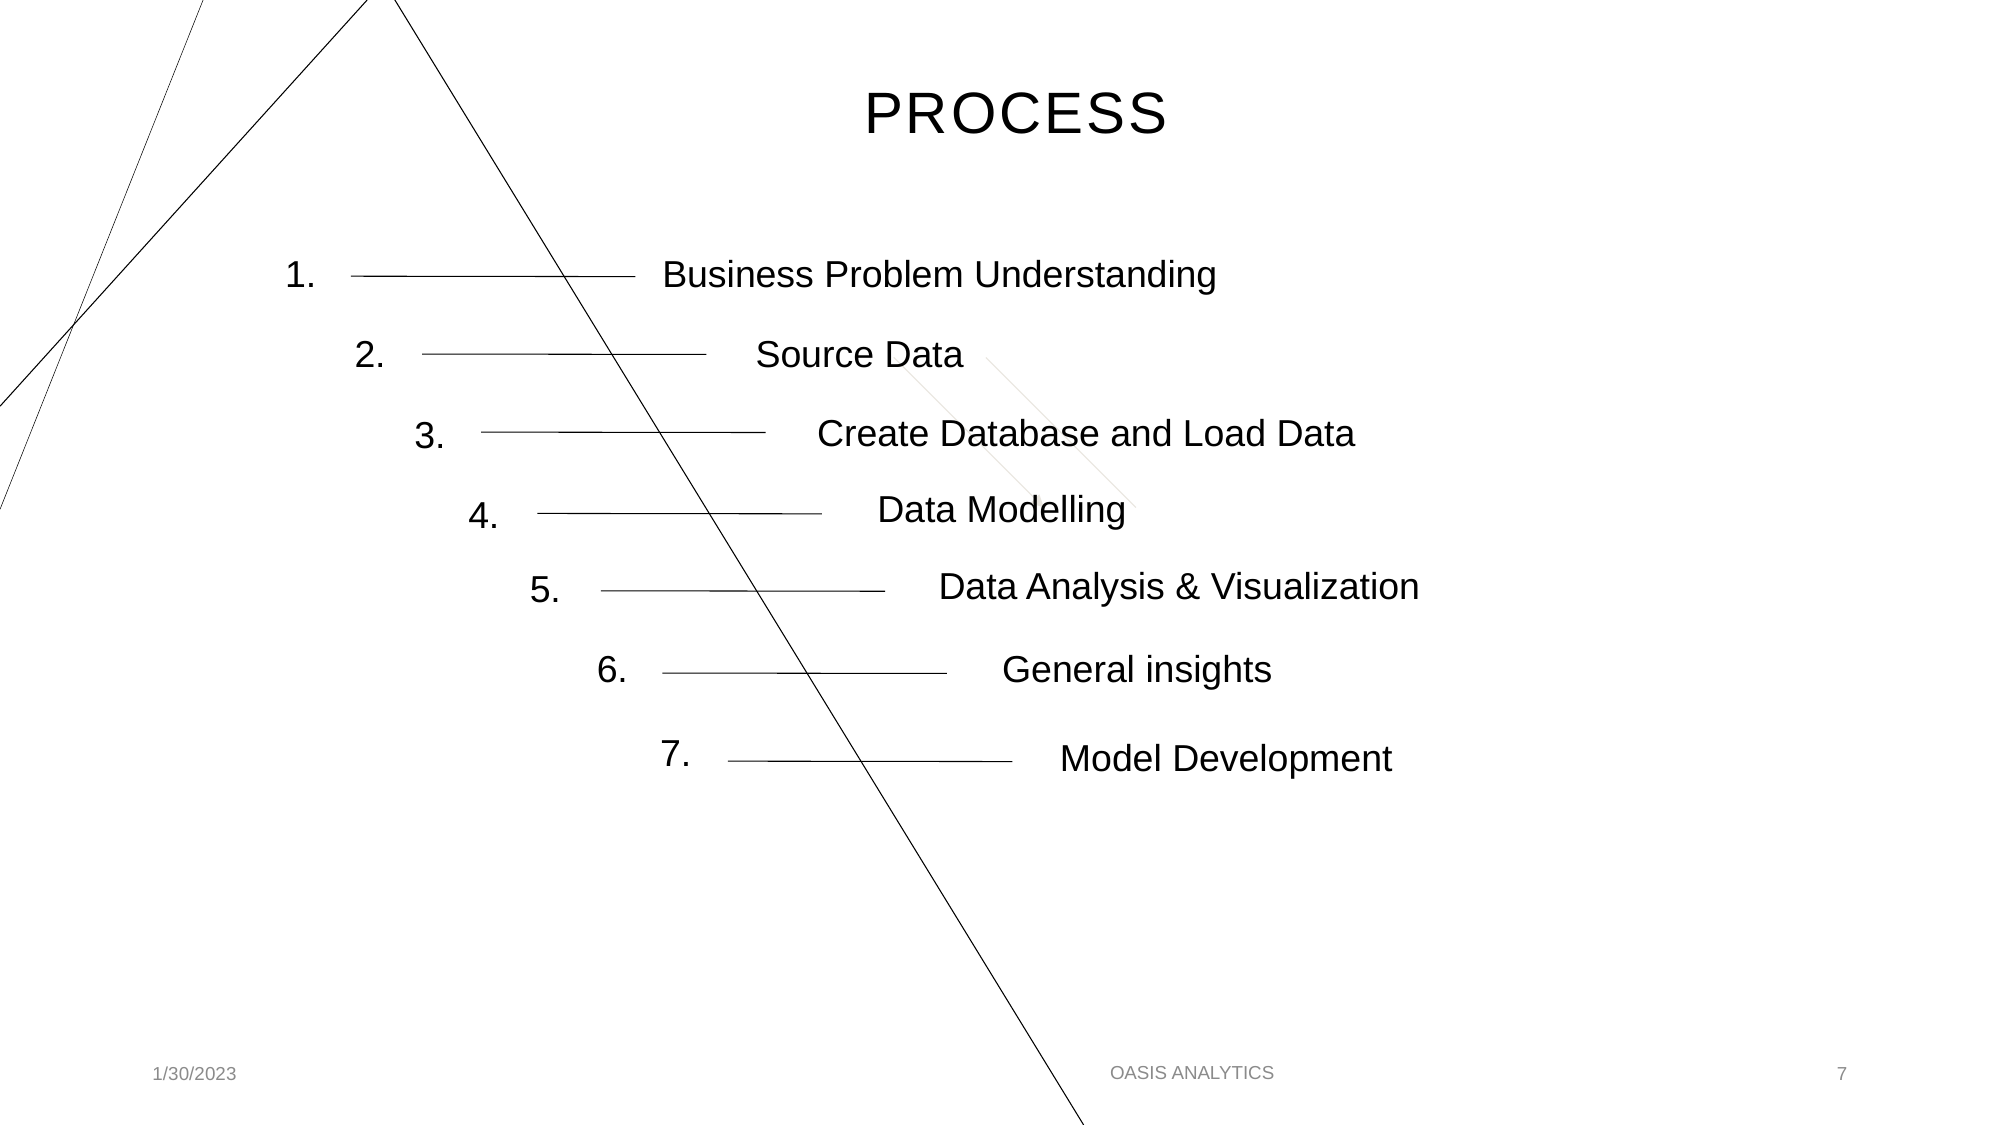

# PROCESS
       1.
Business Problem Understanding
     2.
Source Data
Create Database and Load Data
     3.
Data Modelling
     4.
Data Analysis & Visualization
     5.
     6.
General insights
     7.
Model Development
OASIS ANALYTICS
1/30/2023
7